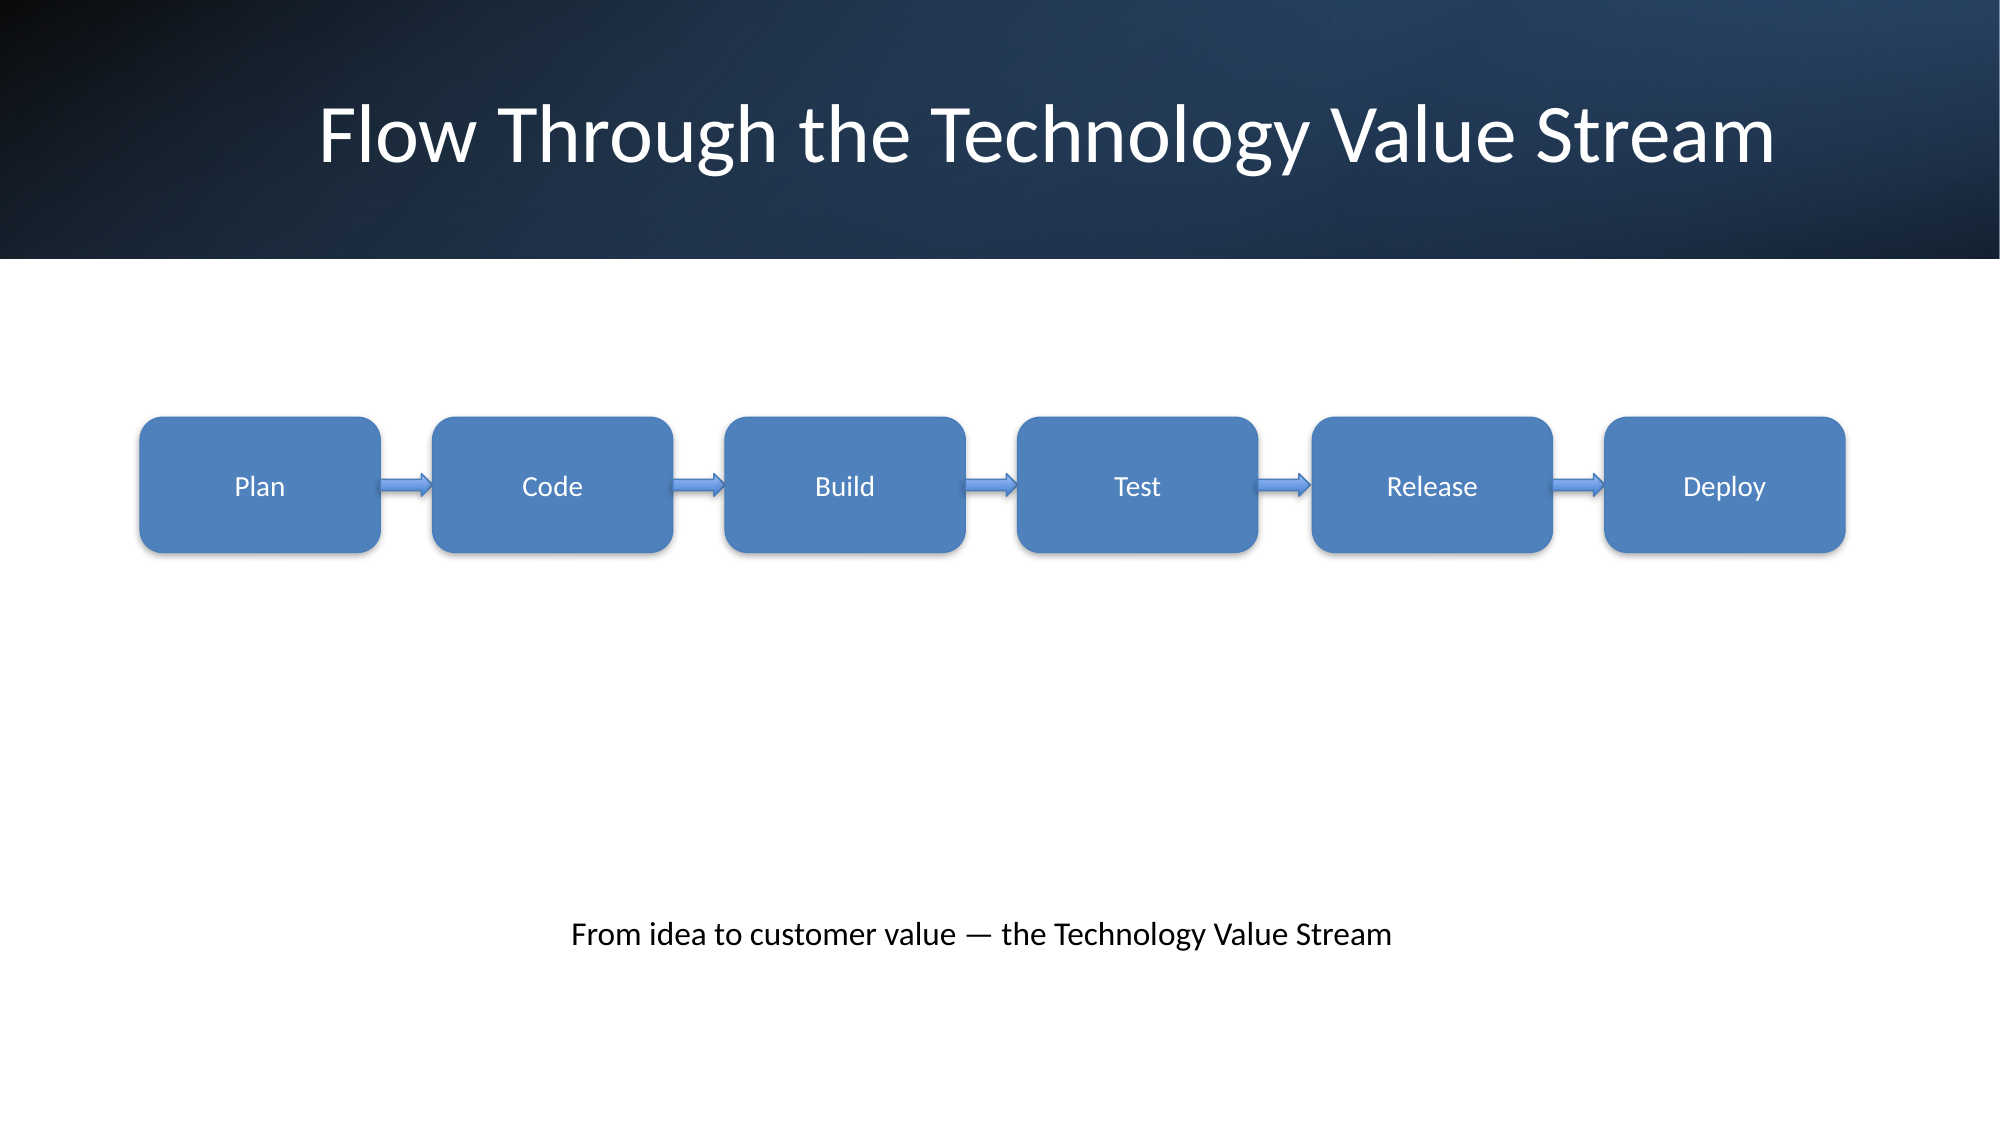

# Flow Through the Technology Value Stream
Plan
Code
Build
Test
Release
Deploy

From idea to customer value — the Technology Value Stream